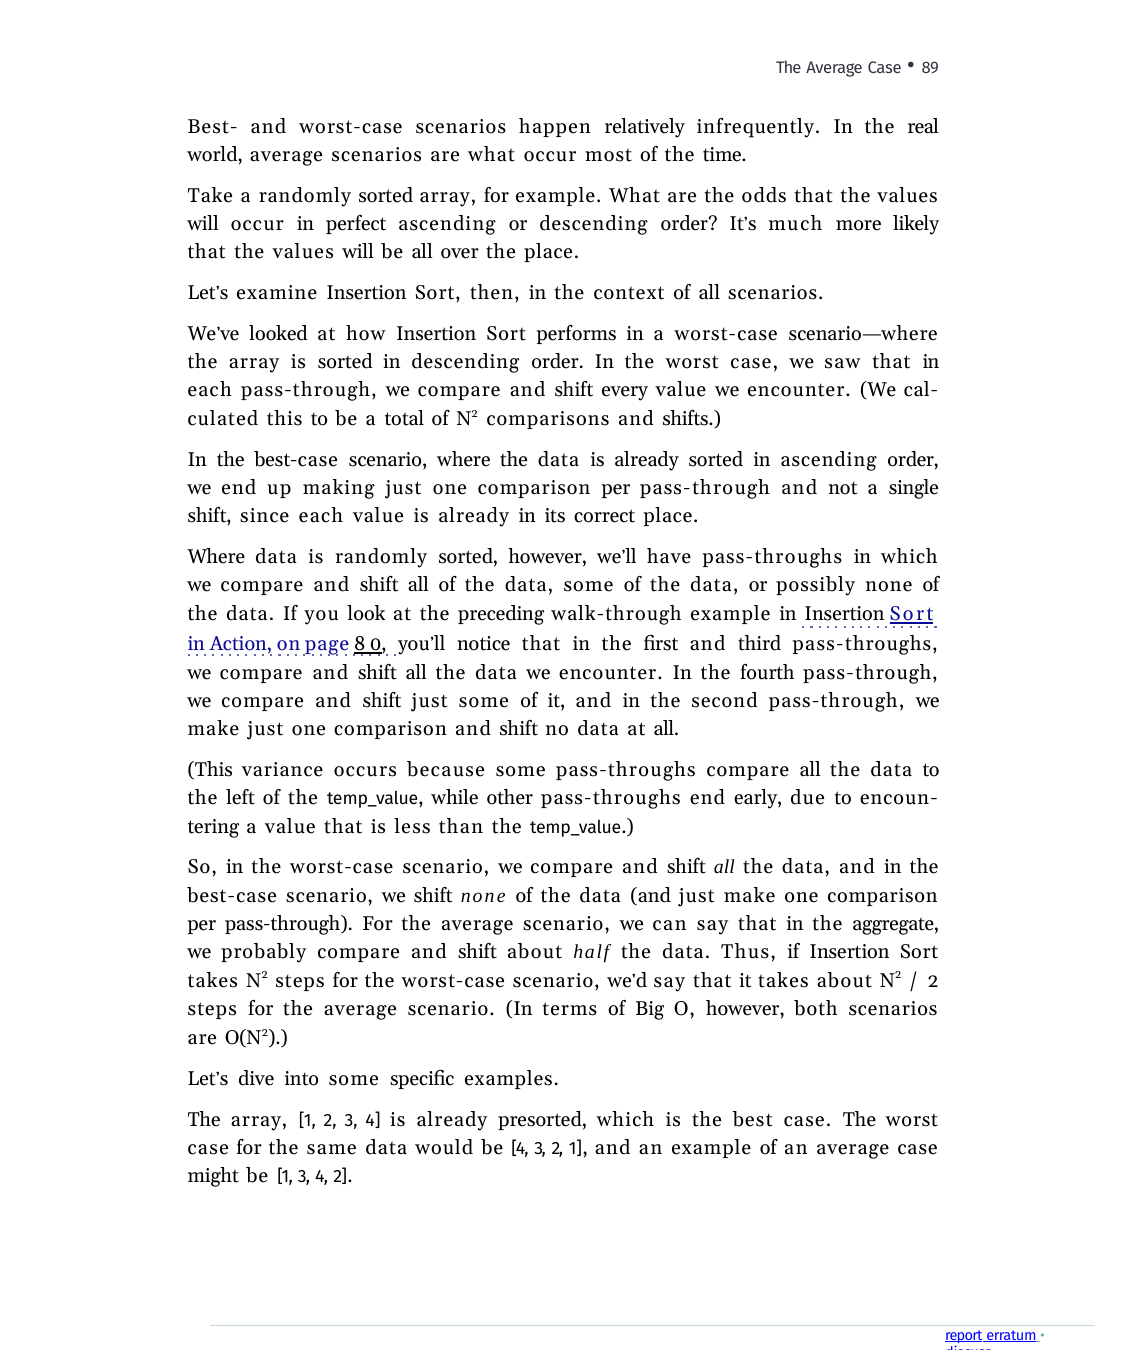

The Average Case • 89

Best- and worst-case scenarios happen relatively infrequently. In the real world, average scenarios are what occur most of the time.
Take a randomly sorted array, for example. What are the odds that the values will occur in perfect ascending or descending order? It’s much more likely that the values will be all over the place.
Let’s examine Insertion Sort, then, in the context of all scenarios.
We’ve looked at how Insertion Sort performs in a worst-case scenario—where the array is sorted in descending order. In the worst case, we saw that in each pass-through, we compare and shift every value we encounter. (We cal- culated this to be a total of N2 comparisons and shifts.)
In the best-case scenario, where the data is already sorted in ascending order, we end up making just one comparison per pass-through and not a single shift, since each value is already in its correct place.
Where data is randomly sorted, however, we’ll have pass-throughs in which we compare and shift all of the data, some of the data, or possibly none of the data. If you look at the preceding walk-through example in Insertion Sort in Action, on page 80, you’ll notice that in the first and third pass-throughs, we compare and shift all the data we encounter. In the fourth pass-through, we compare and shift just some of it, and in the second pass-through, we make just one comparison and shift no data at all.
(This variance occurs because some pass-throughs compare all the data to the left of the temp_value, while other pass-throughs end early, due to encoun- tering a value that is less than the temp_value.)
So, in the worst-case scenario, we compare and shift all the data, and in the best-case scenario, we shift none of the data (and just make one comparison per pass-through). For the average scenario, we can say that in the aggregate, we probably compare and shift about half the data. Thus, if Insertion Sort takes N2 steps for the worst-case scenario, we’d say that it takes about N2 / 2 steps for the average scenario. (In terms of Big O, however, both scenarios are O(N2).)
Let’s dive into some specific examples.
The array, [1, 2, 3, 4] is already presorted, which is the best case. The worst case for the same data would be [4, 3, 2, 1], and an example of an average case might be [1, 3, 4, 2].

report erratum • discuss